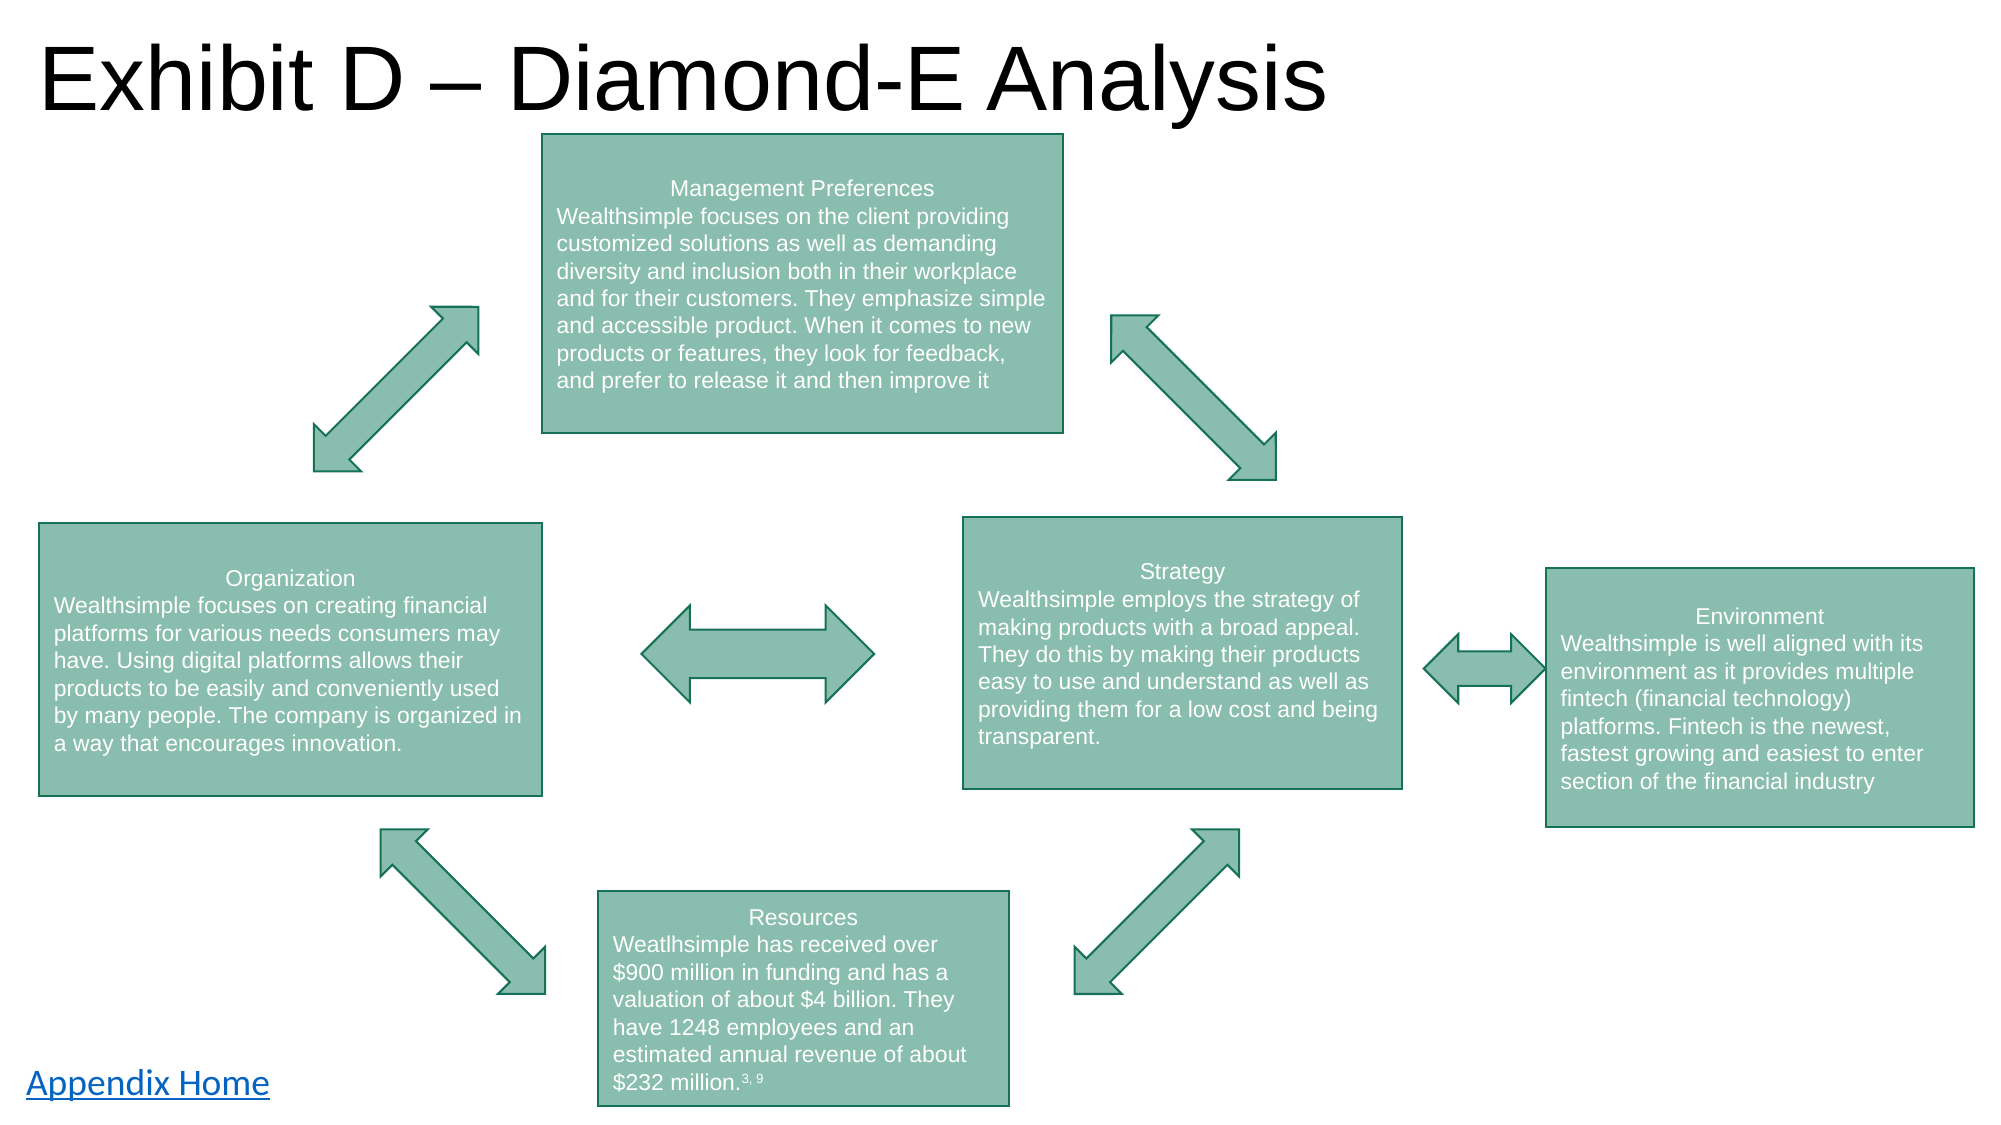

Exhibit D – Diamond-E Analysis
Management Preferences
Wealthsimple focuses on the client providing customized solutions as well as demanding diversity and inclusion both in their workplace and for their customers. They emphasize simple and accessible product. When it comes to new products or features, they look for feedback, and prefer to release it and then improve it

Strategy
Wealthsimple employs the strategy of making products with a broad appeal. They do this by making their products easy to use and understand as well as providing them for a low cost and being transparent.
Organization
Wealthsimple focuses on creating financial platforms for various needs consumers may have. Using digital platforms allows their products to be easily and conveniently used by many people. The company is organized in a way that encourages innovation.
Environment
Wealthsimple is well aligned with its environment as it provides multiple fintech (financial technology) platforms. Fintech is the newest, fastest growing and easiest to enter section of the financial industry

Resources
Weatlhsimple has received over $900 million in funding and has a valuation of about $4 billion. They have 1248 employees and an estimated annual revenue of about $232 million.3, 9
Appendix Home